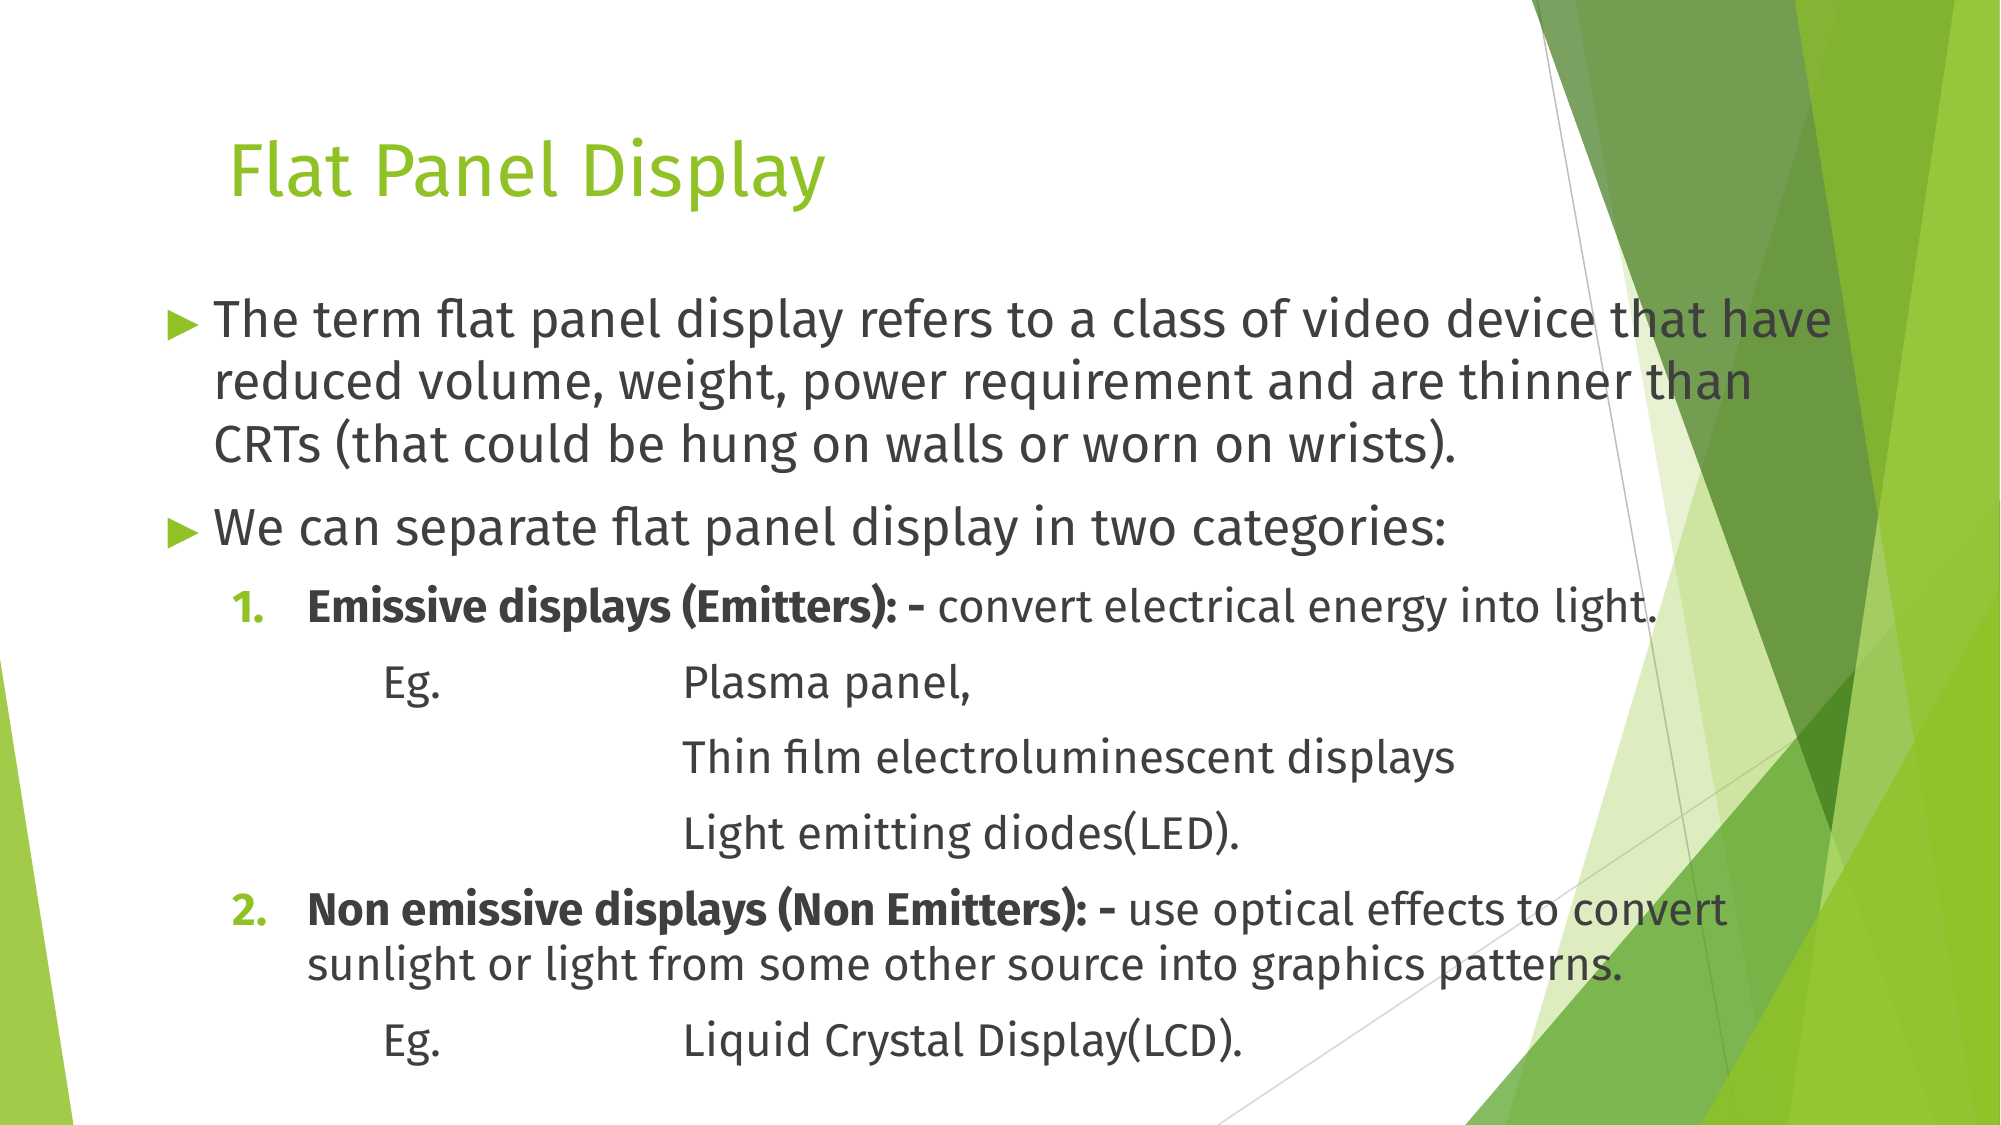

# Flat Panel Display
The term flat panel display refers to a class of video device that have reduced volume, weight, power requirement and are thinner than CRTs (that could be hung on walls or worn on wrists).
We can separate flat panel display in two categories:
Emissive displays (Emitters): - convert electrical energy into light.
		Eg. 		Plasma panel,
				Thin film electroluminescent displays
				Light emitting diodes(LED).
Non emissive displays (Non Emitters): - use optical effects to convert sunlight or light from some other source into graphics patterns.
		Eg. 		Liquid Crystal Display(LCD).